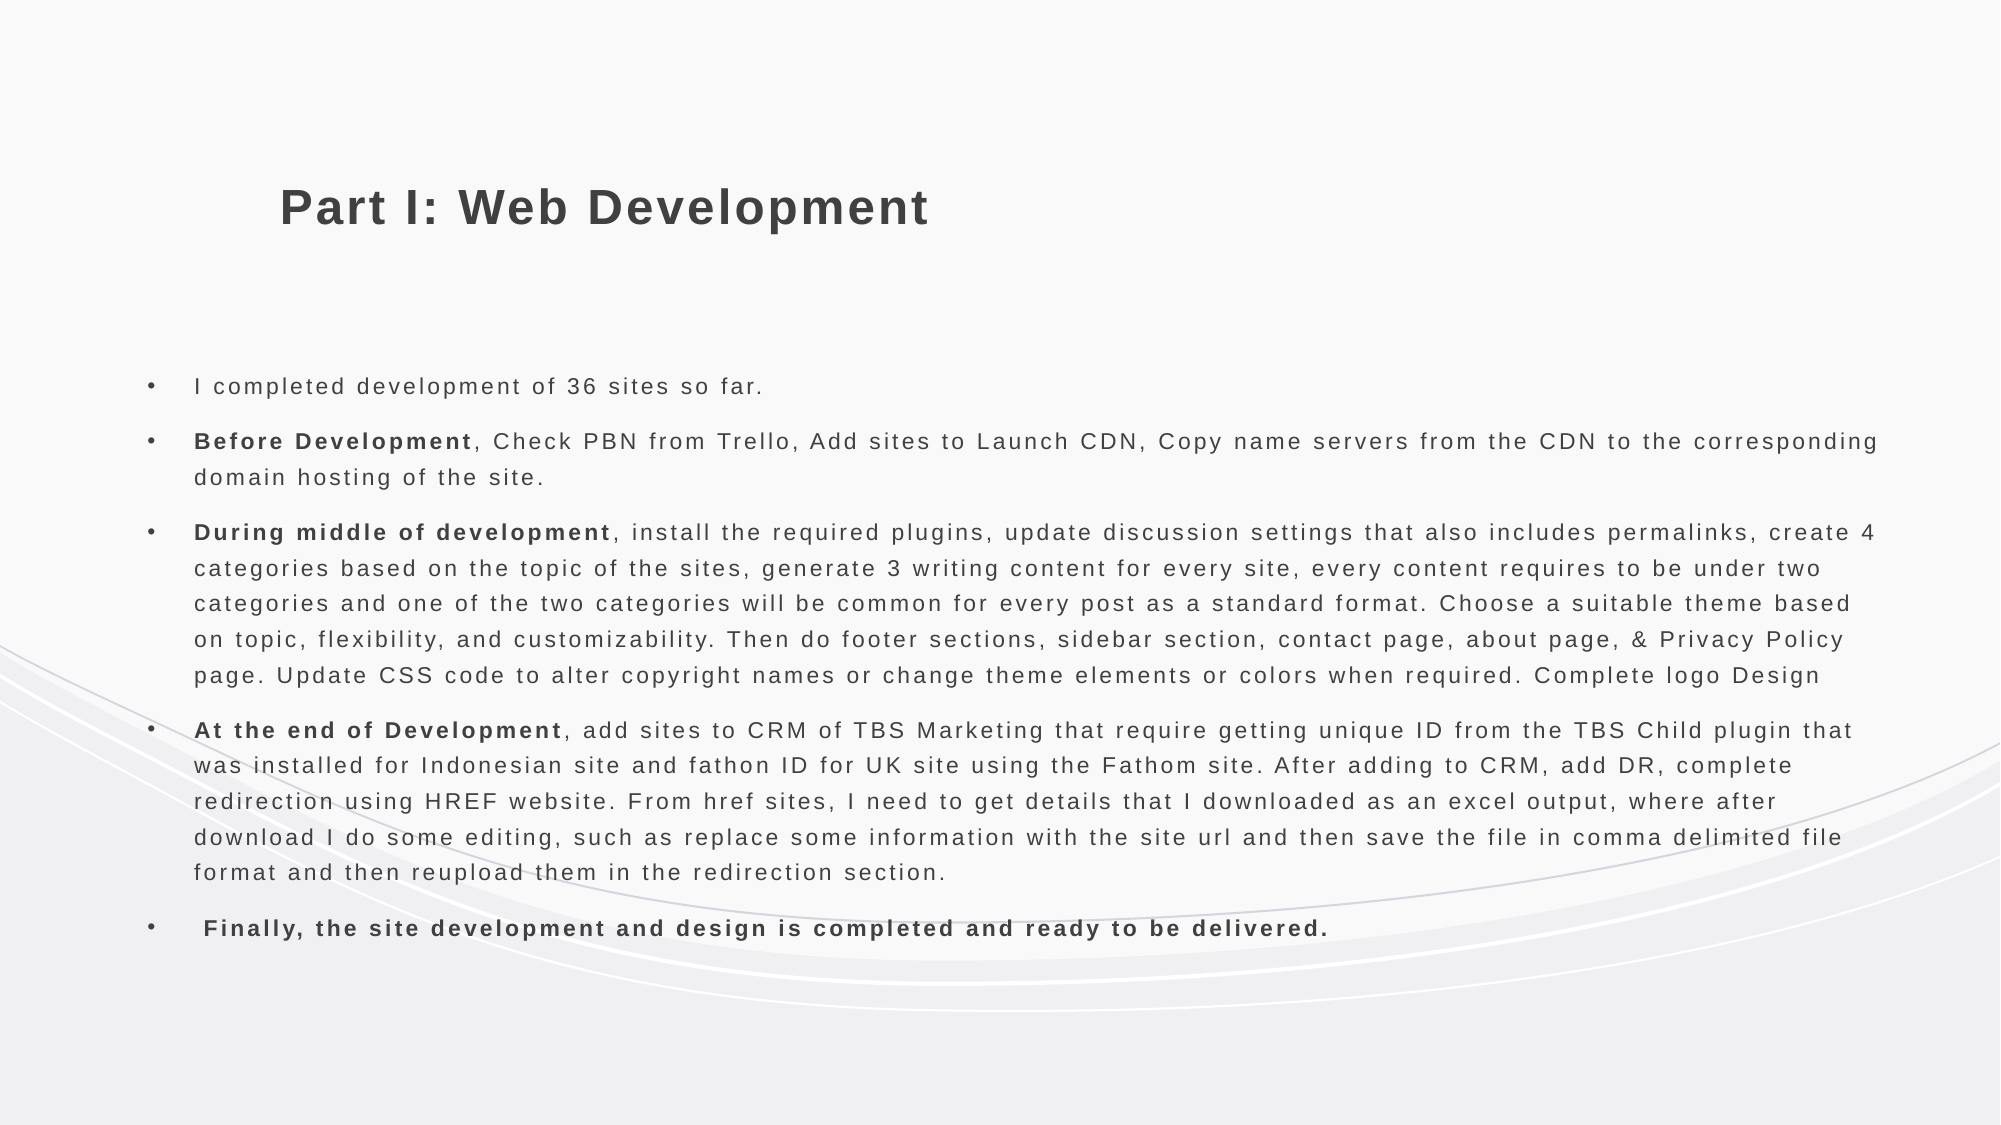

# Part I: Web Development
I completed development of 36 sites so far.
Before Development, Check PBN from Trello, Add sites to Launch CDN, Copy name servers from the CDN to the corresponding domain hosting of the site.
During middle of development, install the required plugins, update discussion settings that also includes permalinks, create 4 categories based on the topic of the sites, generate 3 writing content for every site, every content requires to be under two categories and one of the two categories will be common for every post as a standard format. Choose a suitable theme based on topic, flexibility, and customizability. Then do footer sections, sidebar section, contact page, about page, & Privacy Policy page. Update CSS code to alter copyright names or change theme elements or colors when required. Complete logo Design
At the end of Development, add sites to CRM of TBS Marketing that require getting unique ID from the TBS Child plugin that was installed for Indonesian site and fathon ID for UK site using the Fathom site. After adding to CRM, add DR, complete redirection using HREF website. From href sites, I need to get details that I downloaded as an excel output, where after download I do some editing, such as replace some information with the site url and then save the file in comma delimited file format and then reupload them in the redirection section.
 Finally, the site development and design is completed and ready to be delivered.